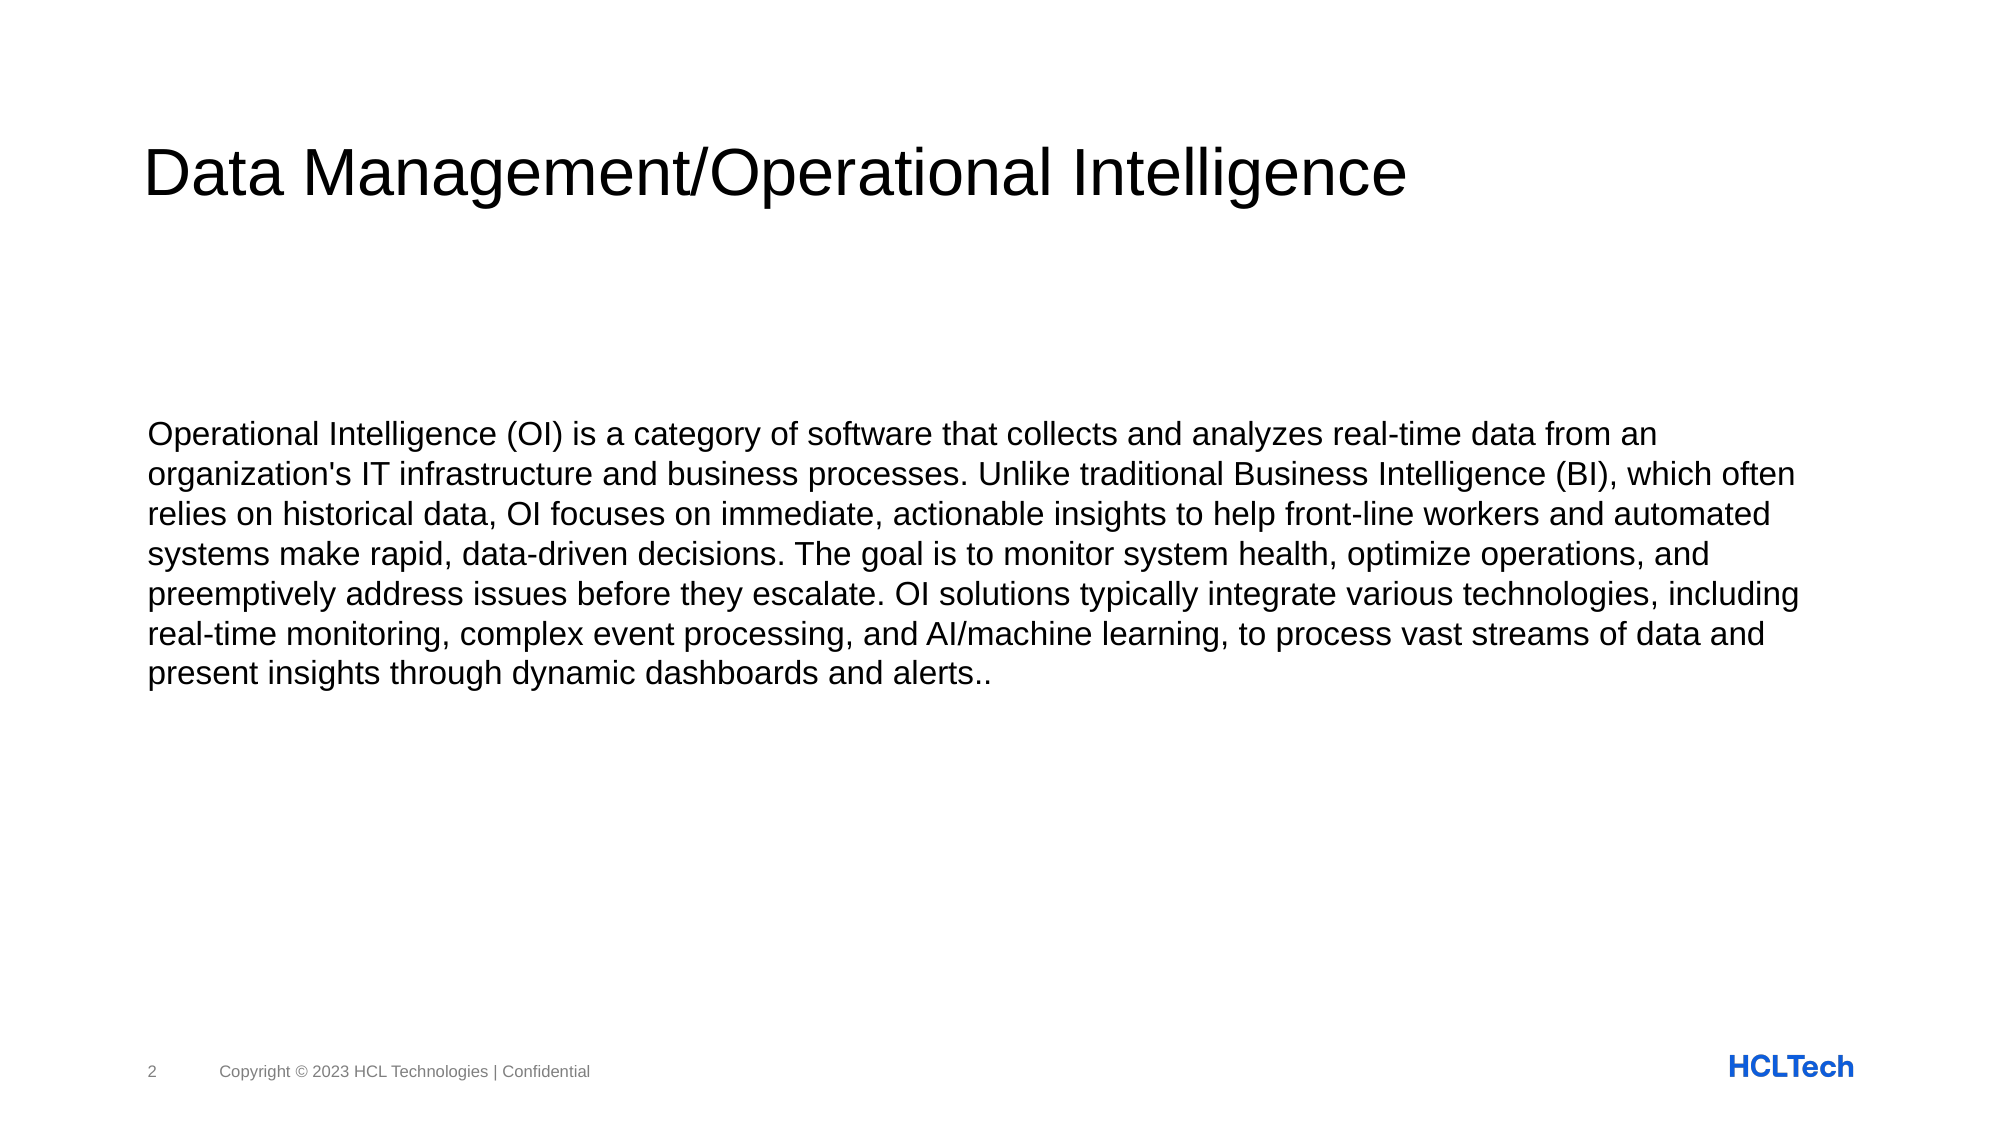

# Data Management/Operational Intelligence

Operational Intelligence (OI) is a category of software that collects and analyzes real-time data from an organization's IT infrastructure and business processes. Unlike traditional Business Intelligence (BI), which often relies on historical data, OI focuses on immediate, actionable insights to help front-line workers and automated systems make rapid, data-driven decisions. The goal is to monitor system health, optimize operations, and preemptively address issues before they escalate. OI solutions typically integrate various technologies, including real-time monitoring, complex event processing, and AI/machine learning, to process vast streams of data and present insights through dynamic dashboards and alerts..
2
Copyright © 2023 HCL Technologies | Confidential